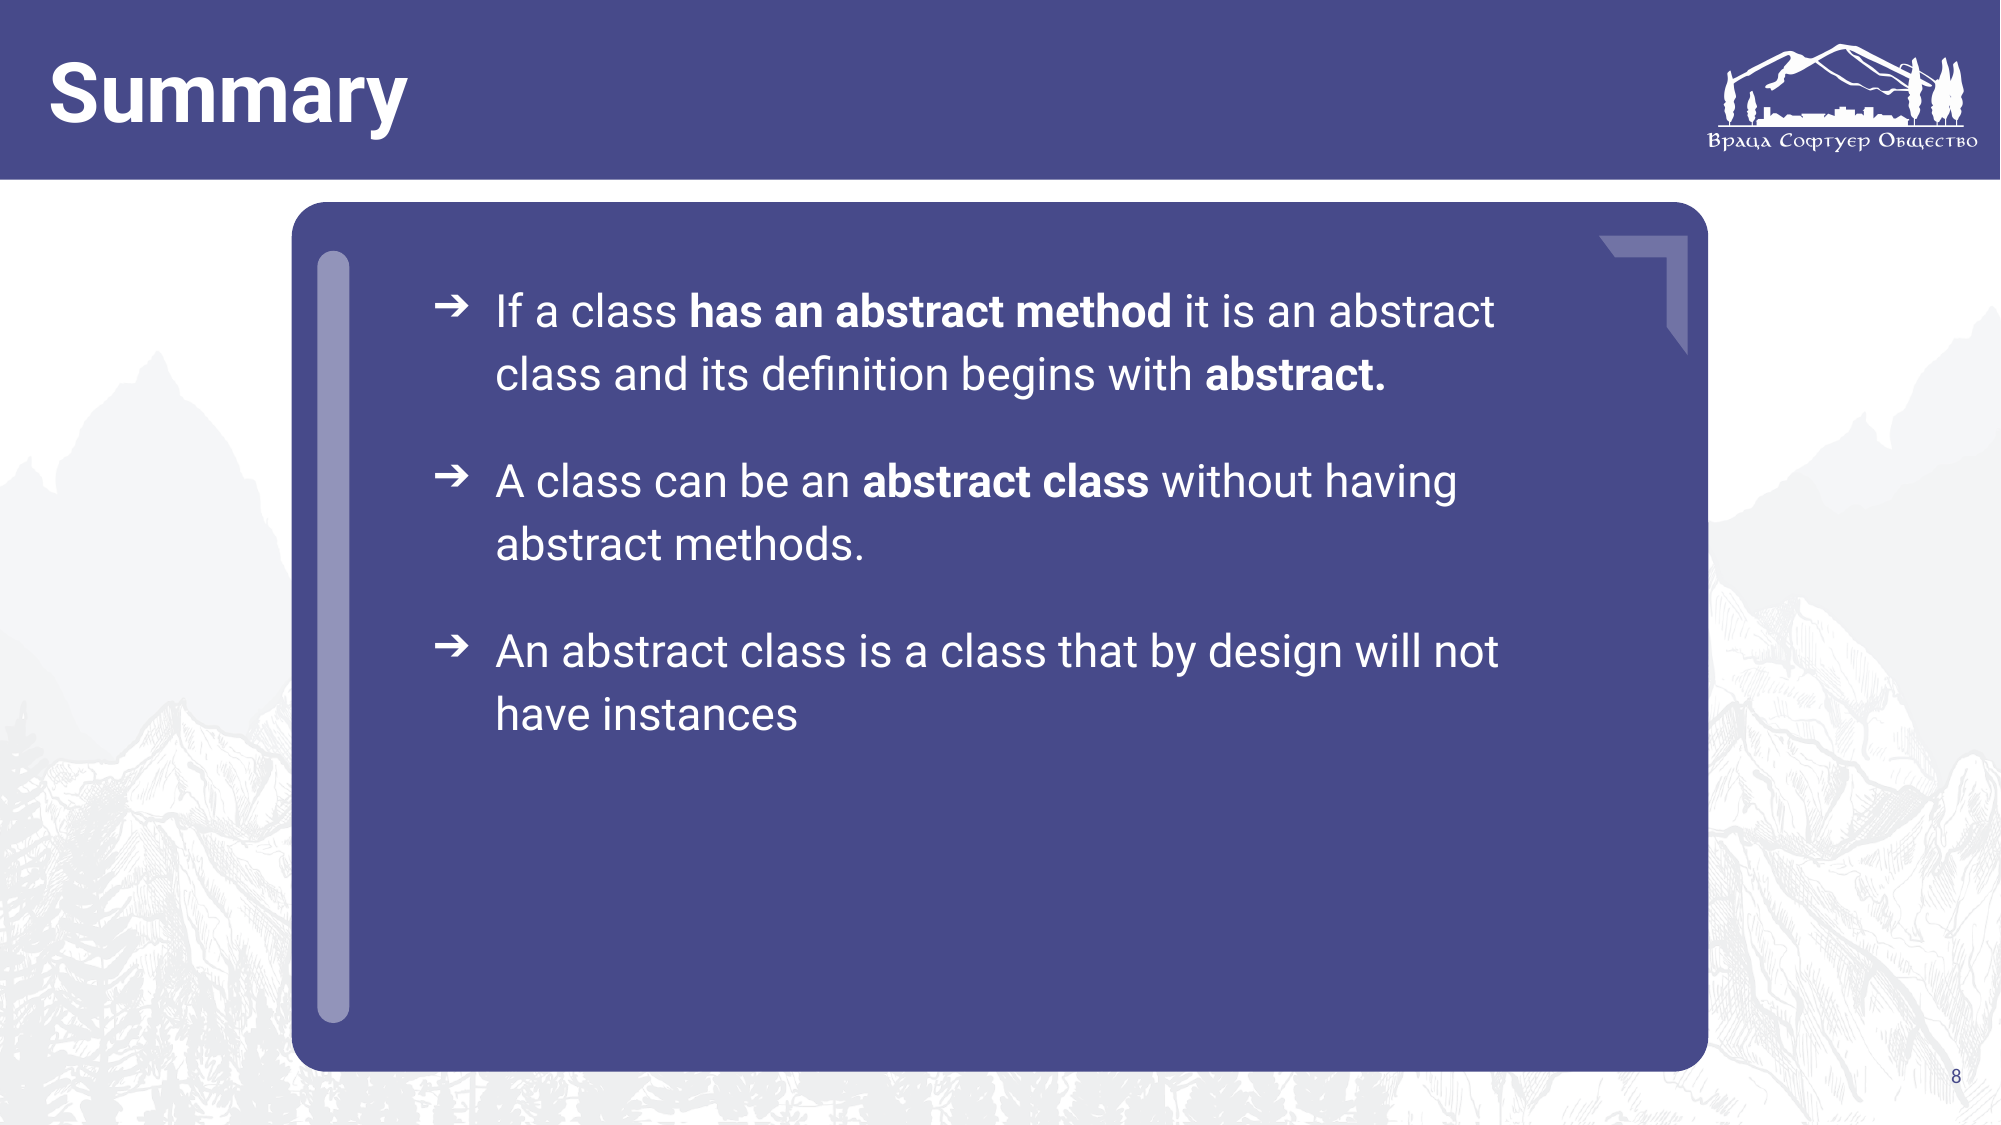

# Summary

…
…
…

If a class has an abstract method it is an abstract class and its definition begins with abstract.
A class can be an abstract class without having abstract methods.
An abstract class is a class that by design will not have instances

8